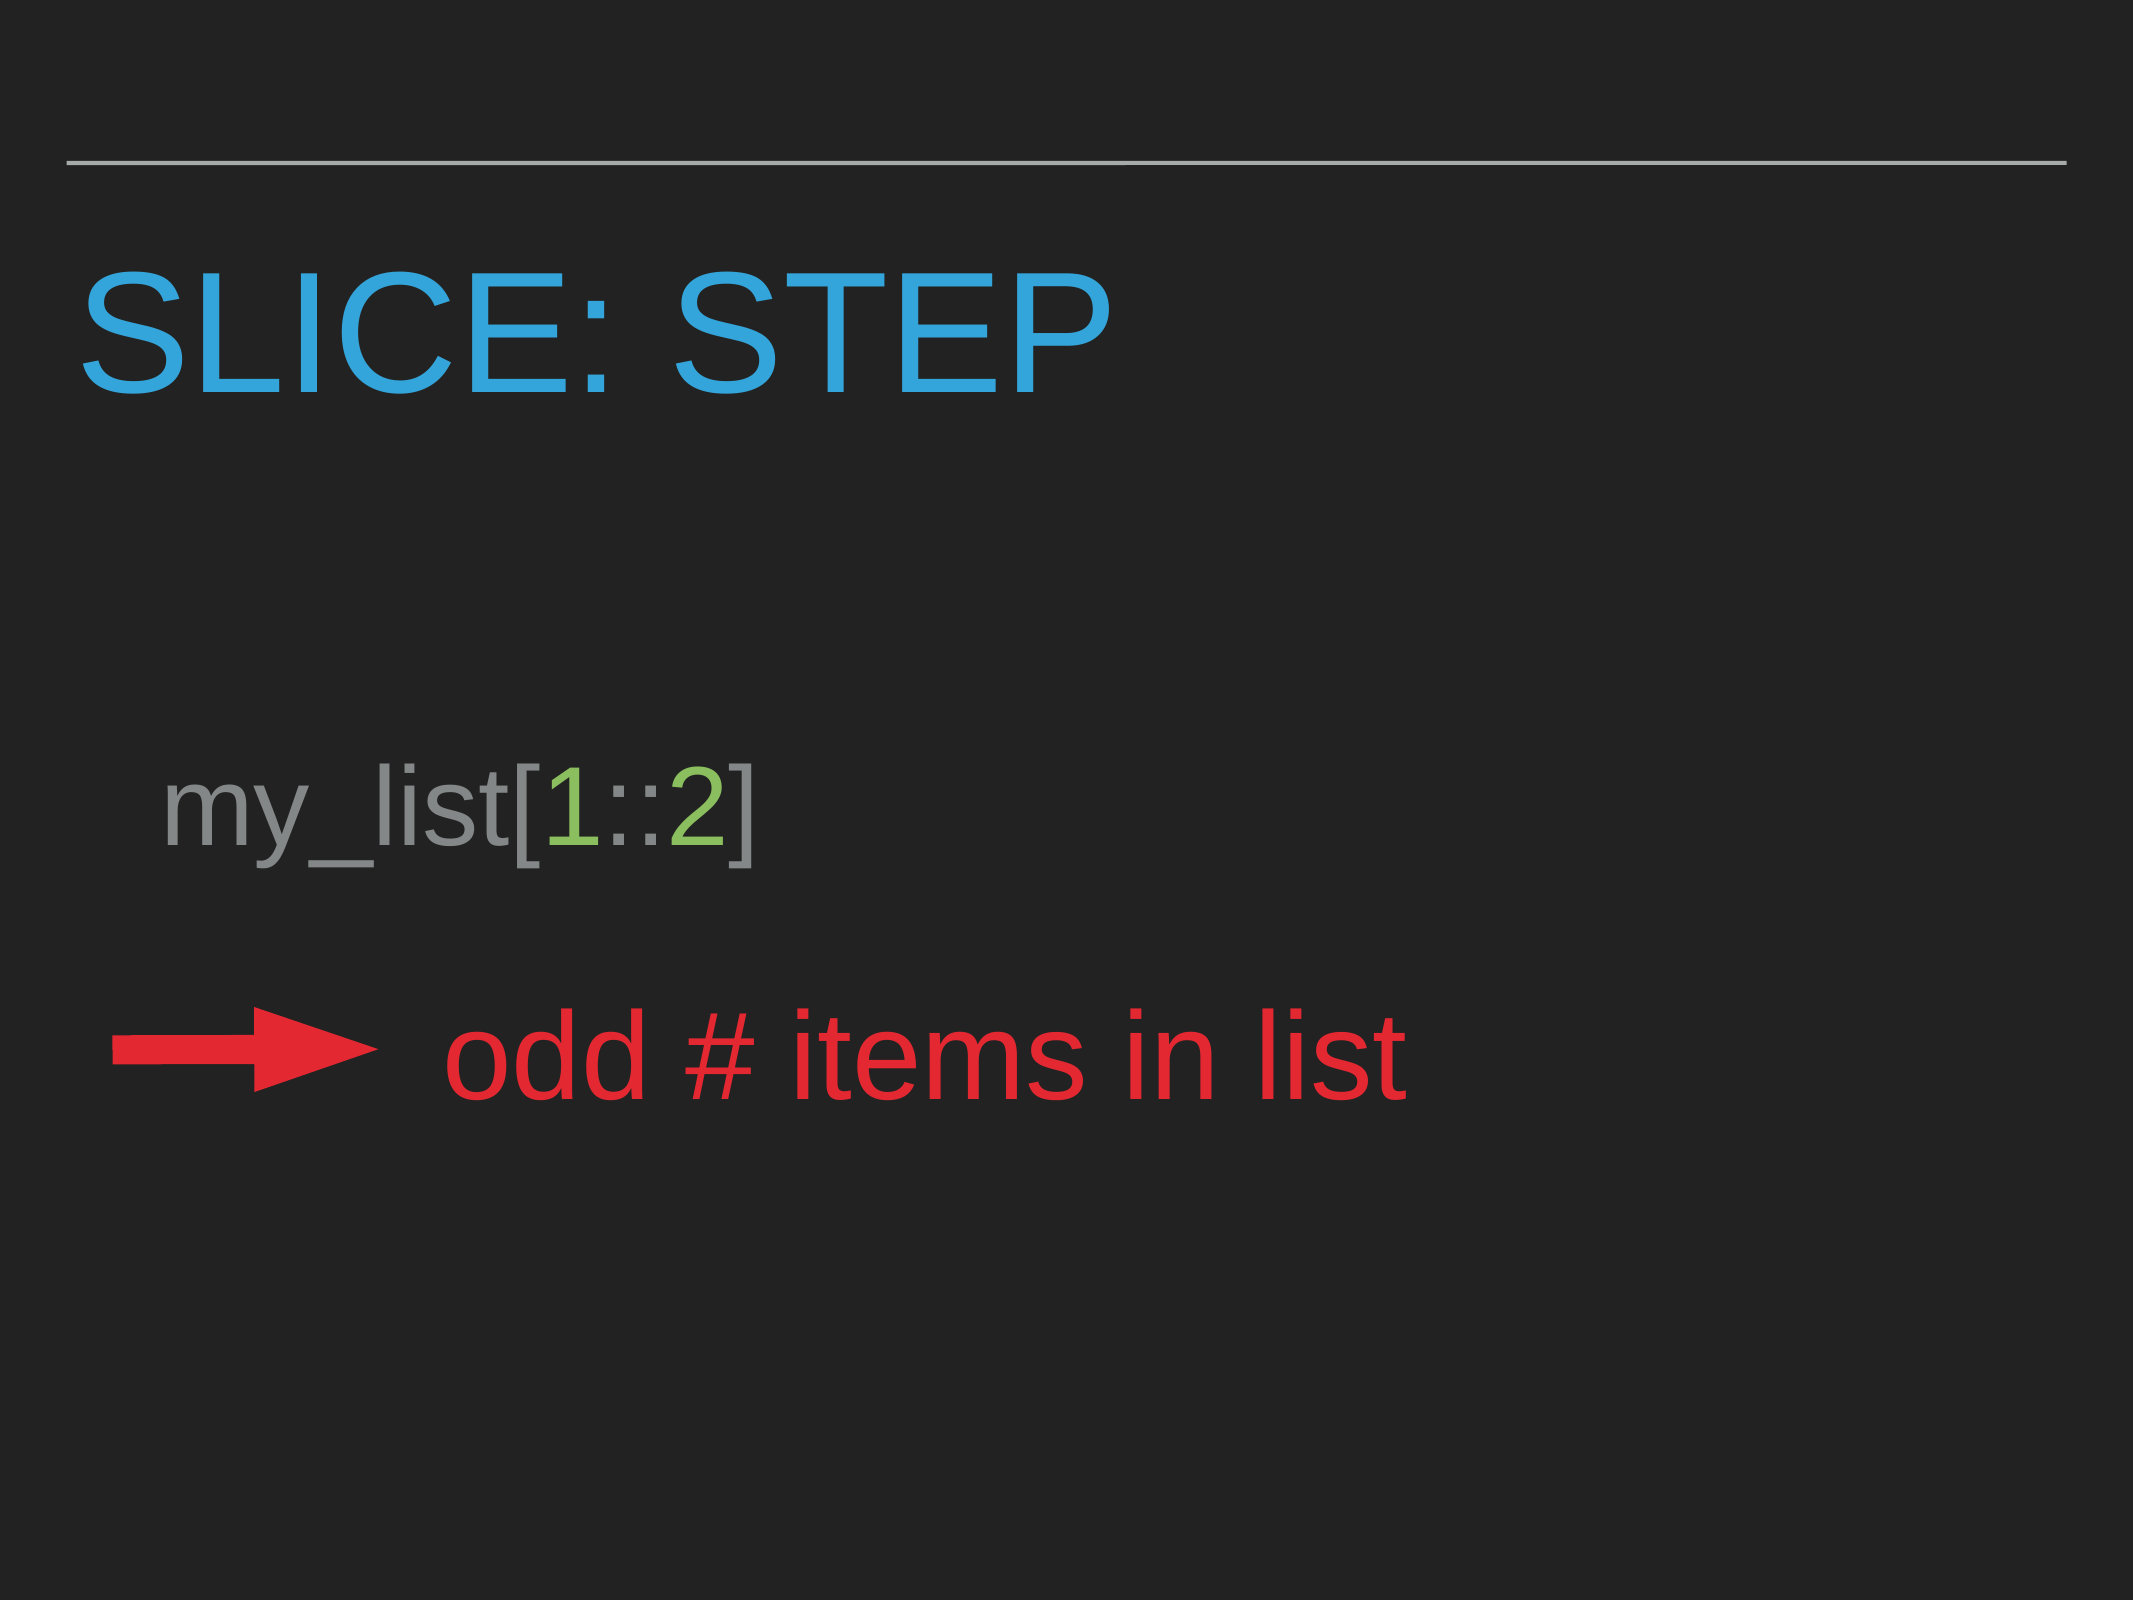

# Slice: step
my_list[1::2]
odd # items in list